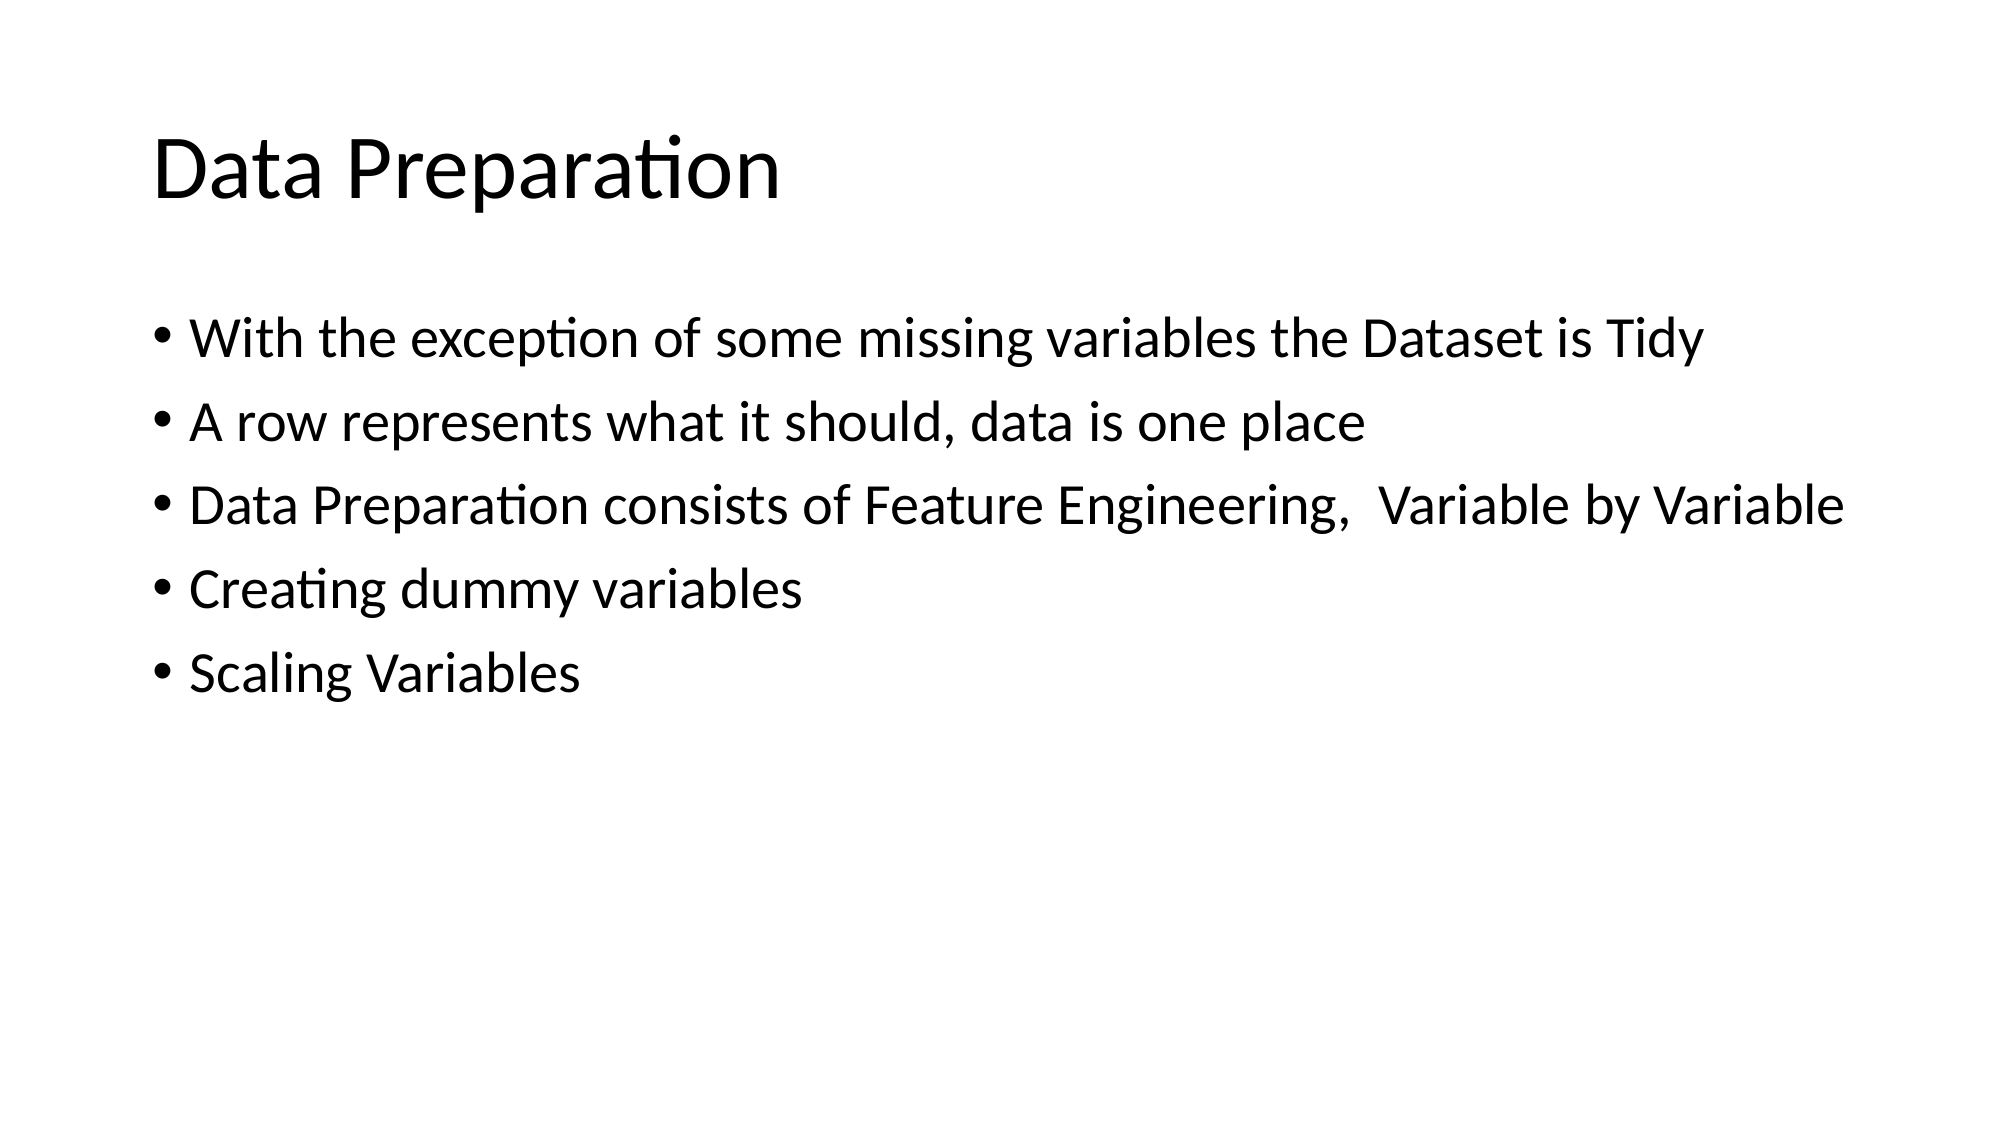

# Data Preparation
With the exception of some missing variables the Dataset is Tidy
A row represents what it should, data is one place
Data Preparation consists of Feature Engineering,  Variable by Variable
Creating dummy variables
Scaling Variables